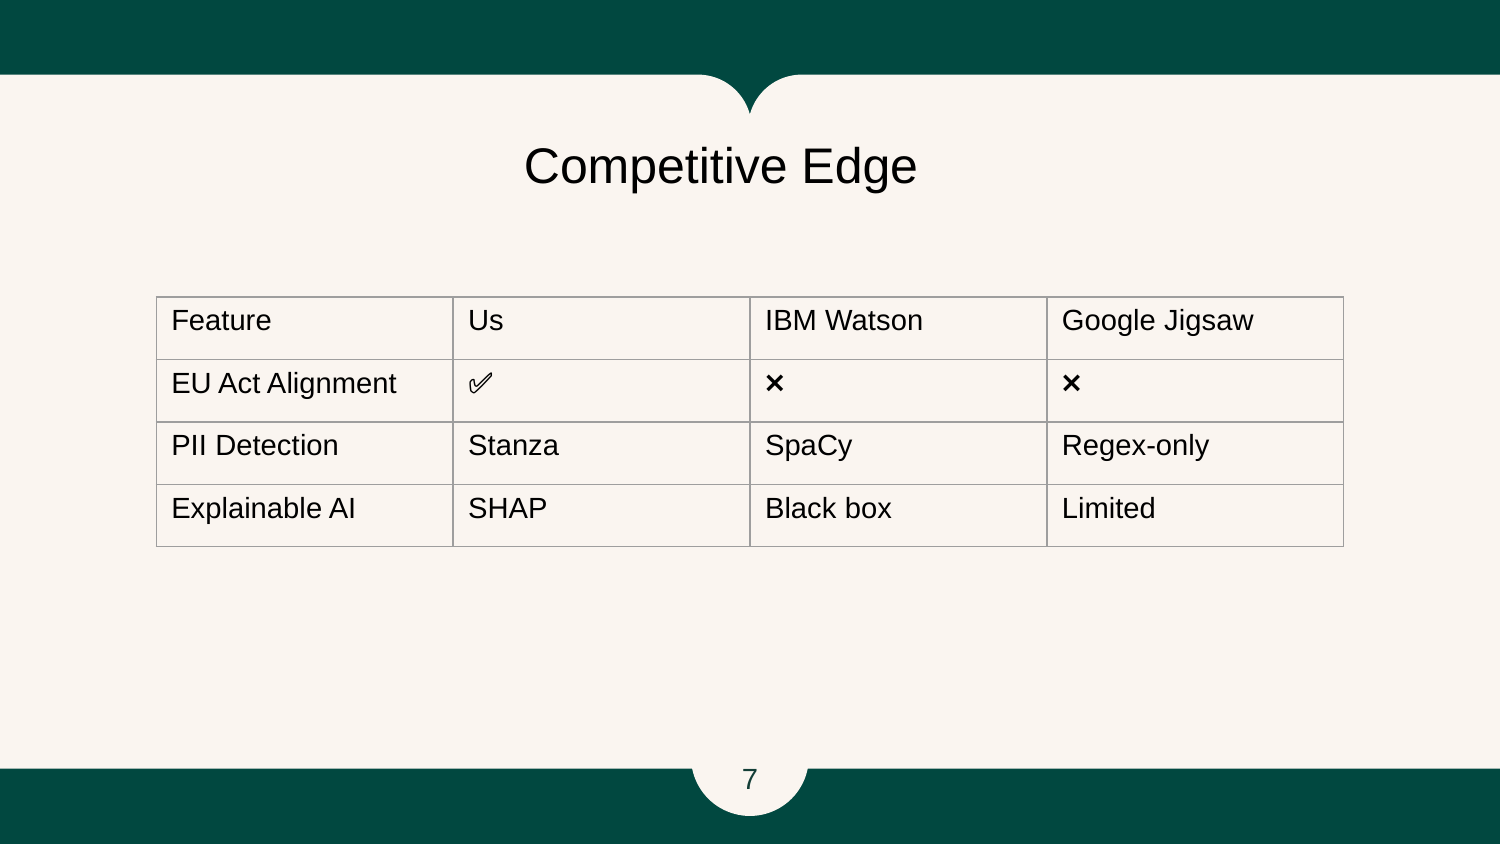

# Competitive Edge
| Feature | Us | IBM Watson | Google Jigsaw |
| --- | --- | --- | --- |
| EU Act Alignment | ✅ | ❌ | ❌ |
| PII Detection | Stanza | SpaCy | Regex-only |
| Explainable AI | SHAP | Black box | Limited |